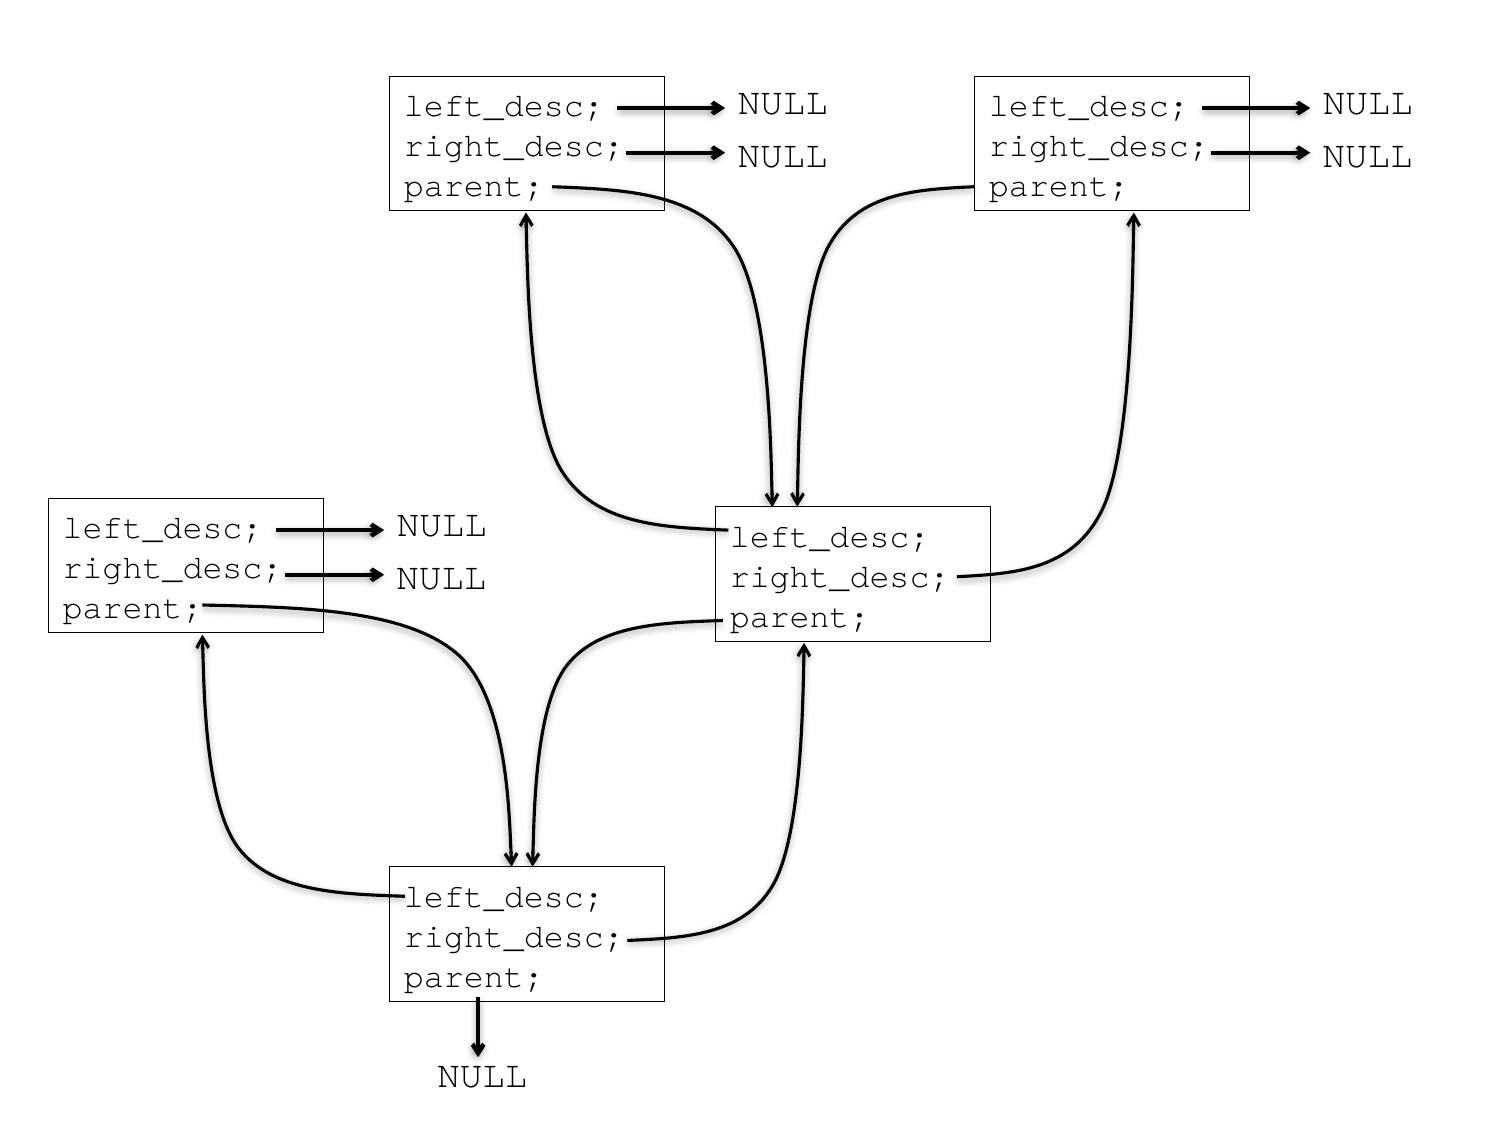

NULL
NULL
left_desc;
right_desc;
parent;
left_desc;
right_desc;
parent;
NULL
NULL

NULL
left_desc;
right_desc;
parent;
left_desc;
right_desc;
parent;
NULL

left_desc;
right_desc;
parent;
NULL